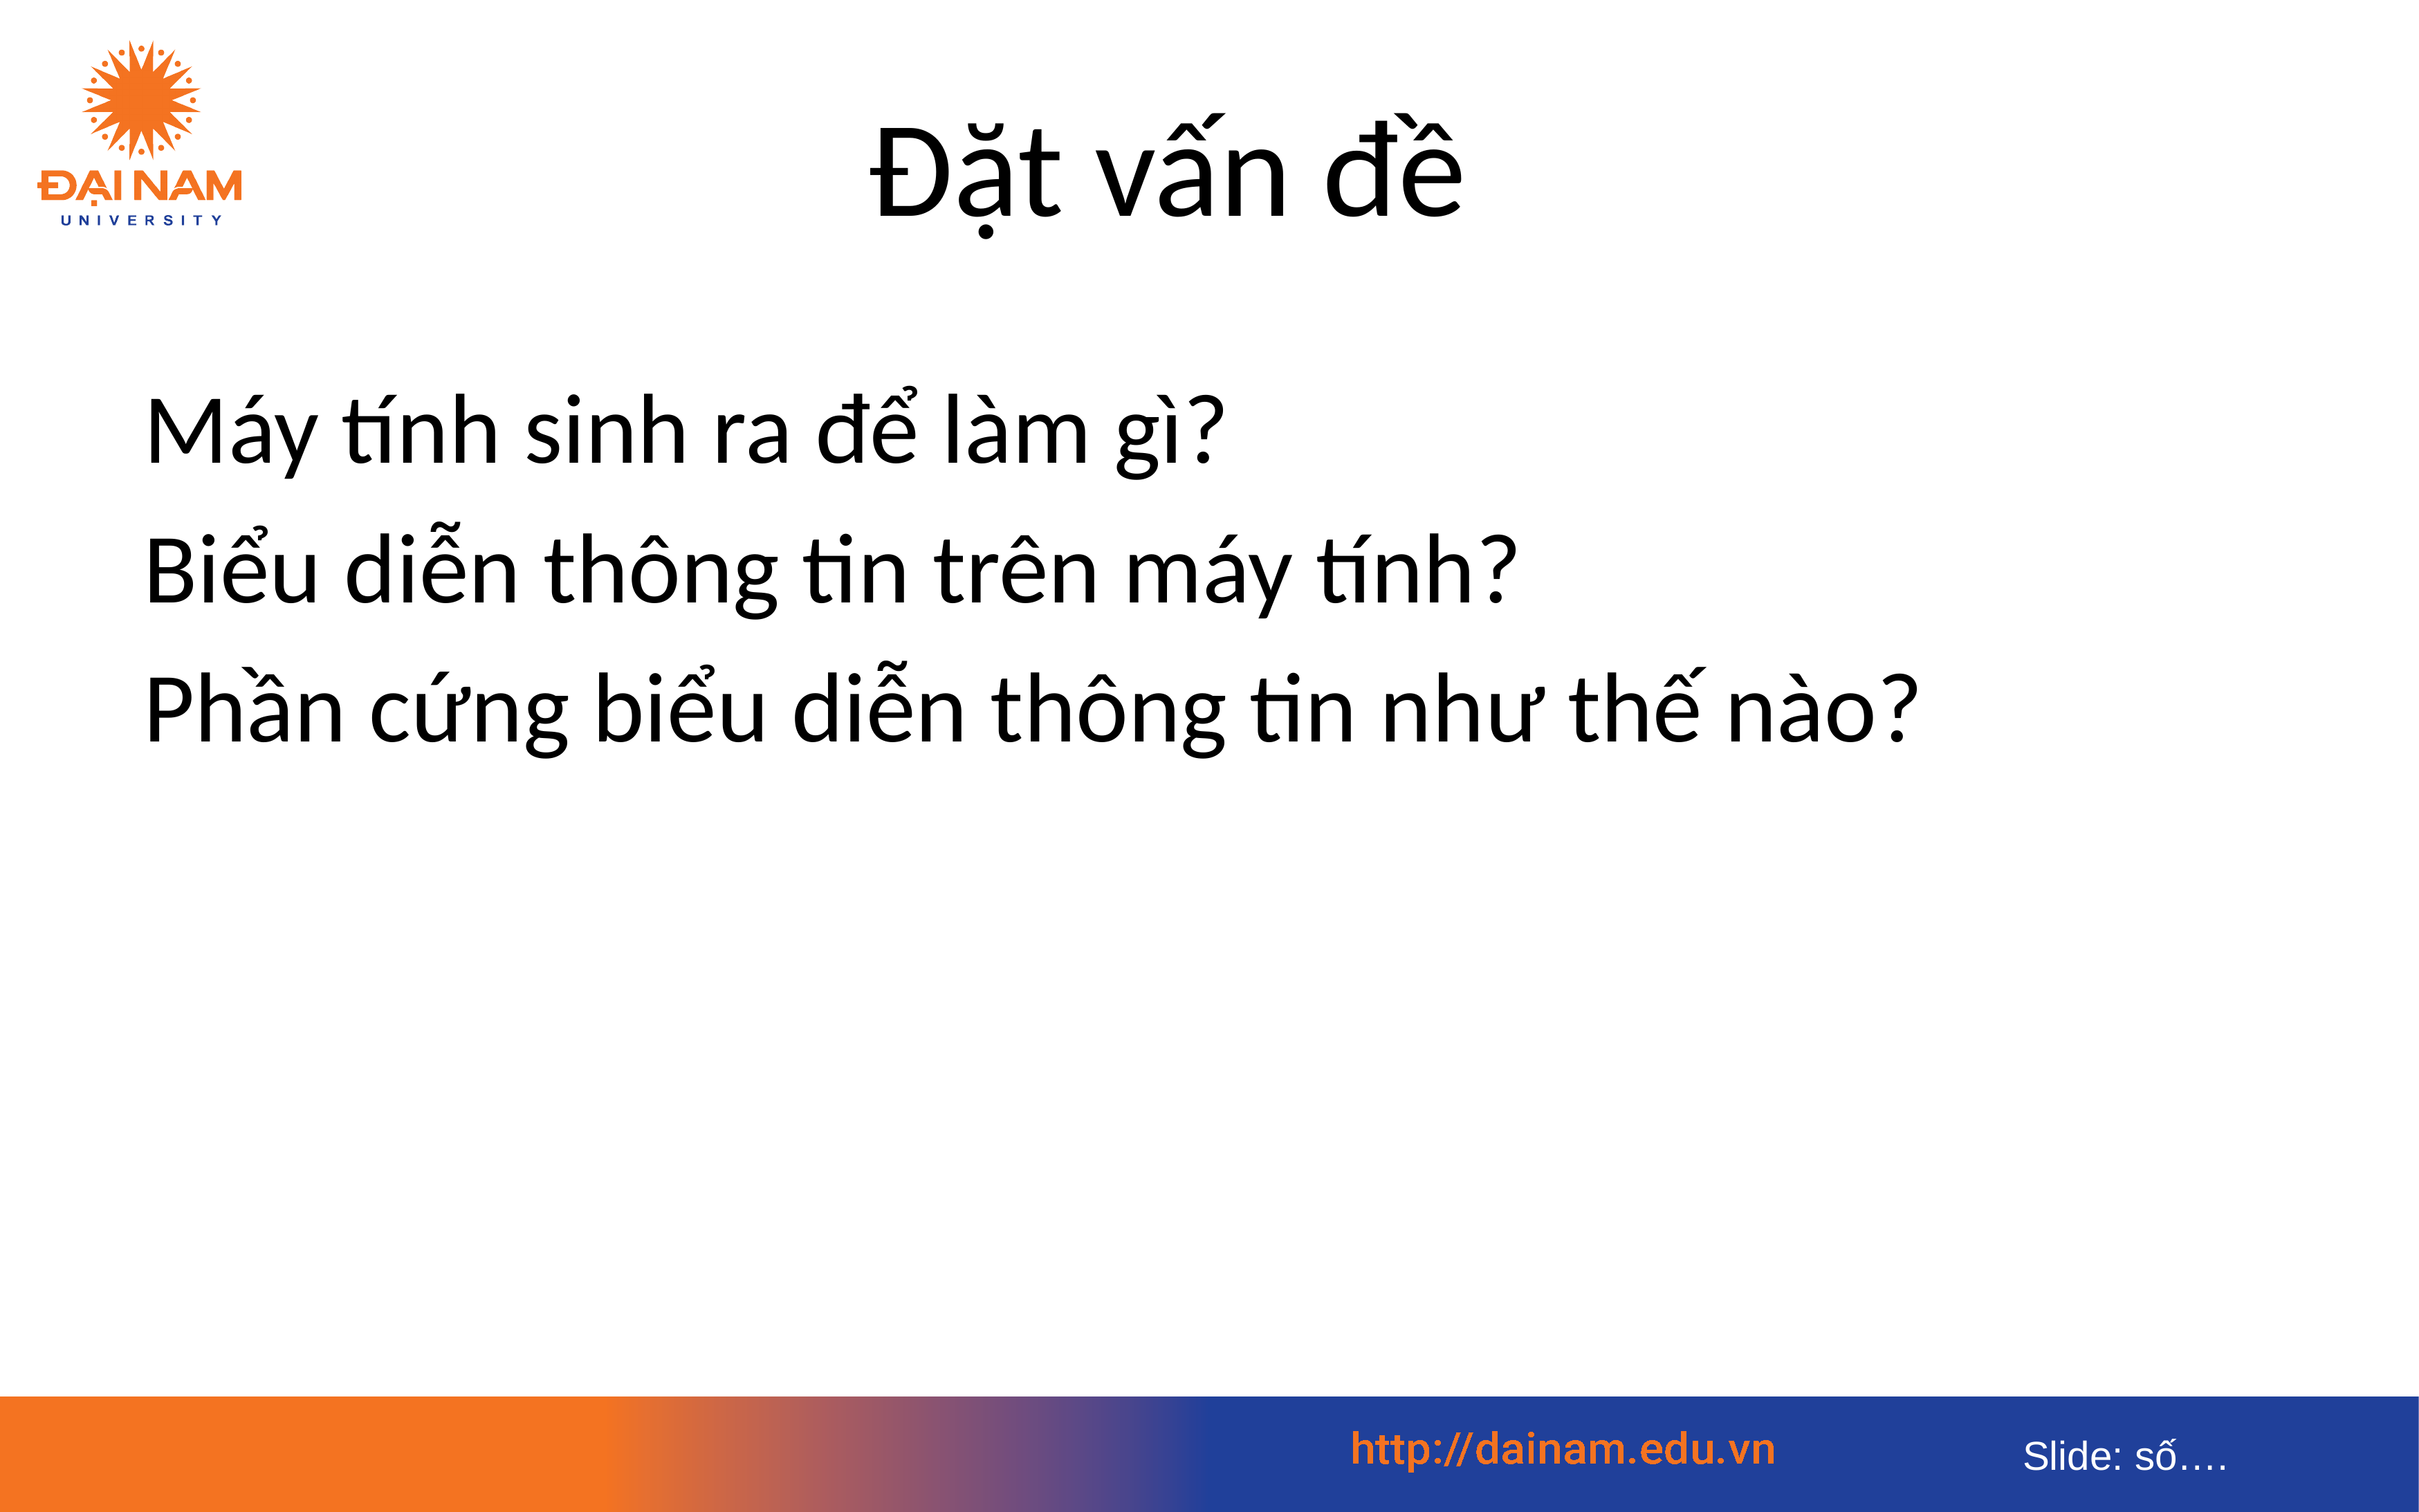

# Đặt vấn đề
Máy tính sinh ra để làm gì?
Biểu diễn thông tin trên máy tính?
Phần cứng biểu diễn thông tin như thế nào?